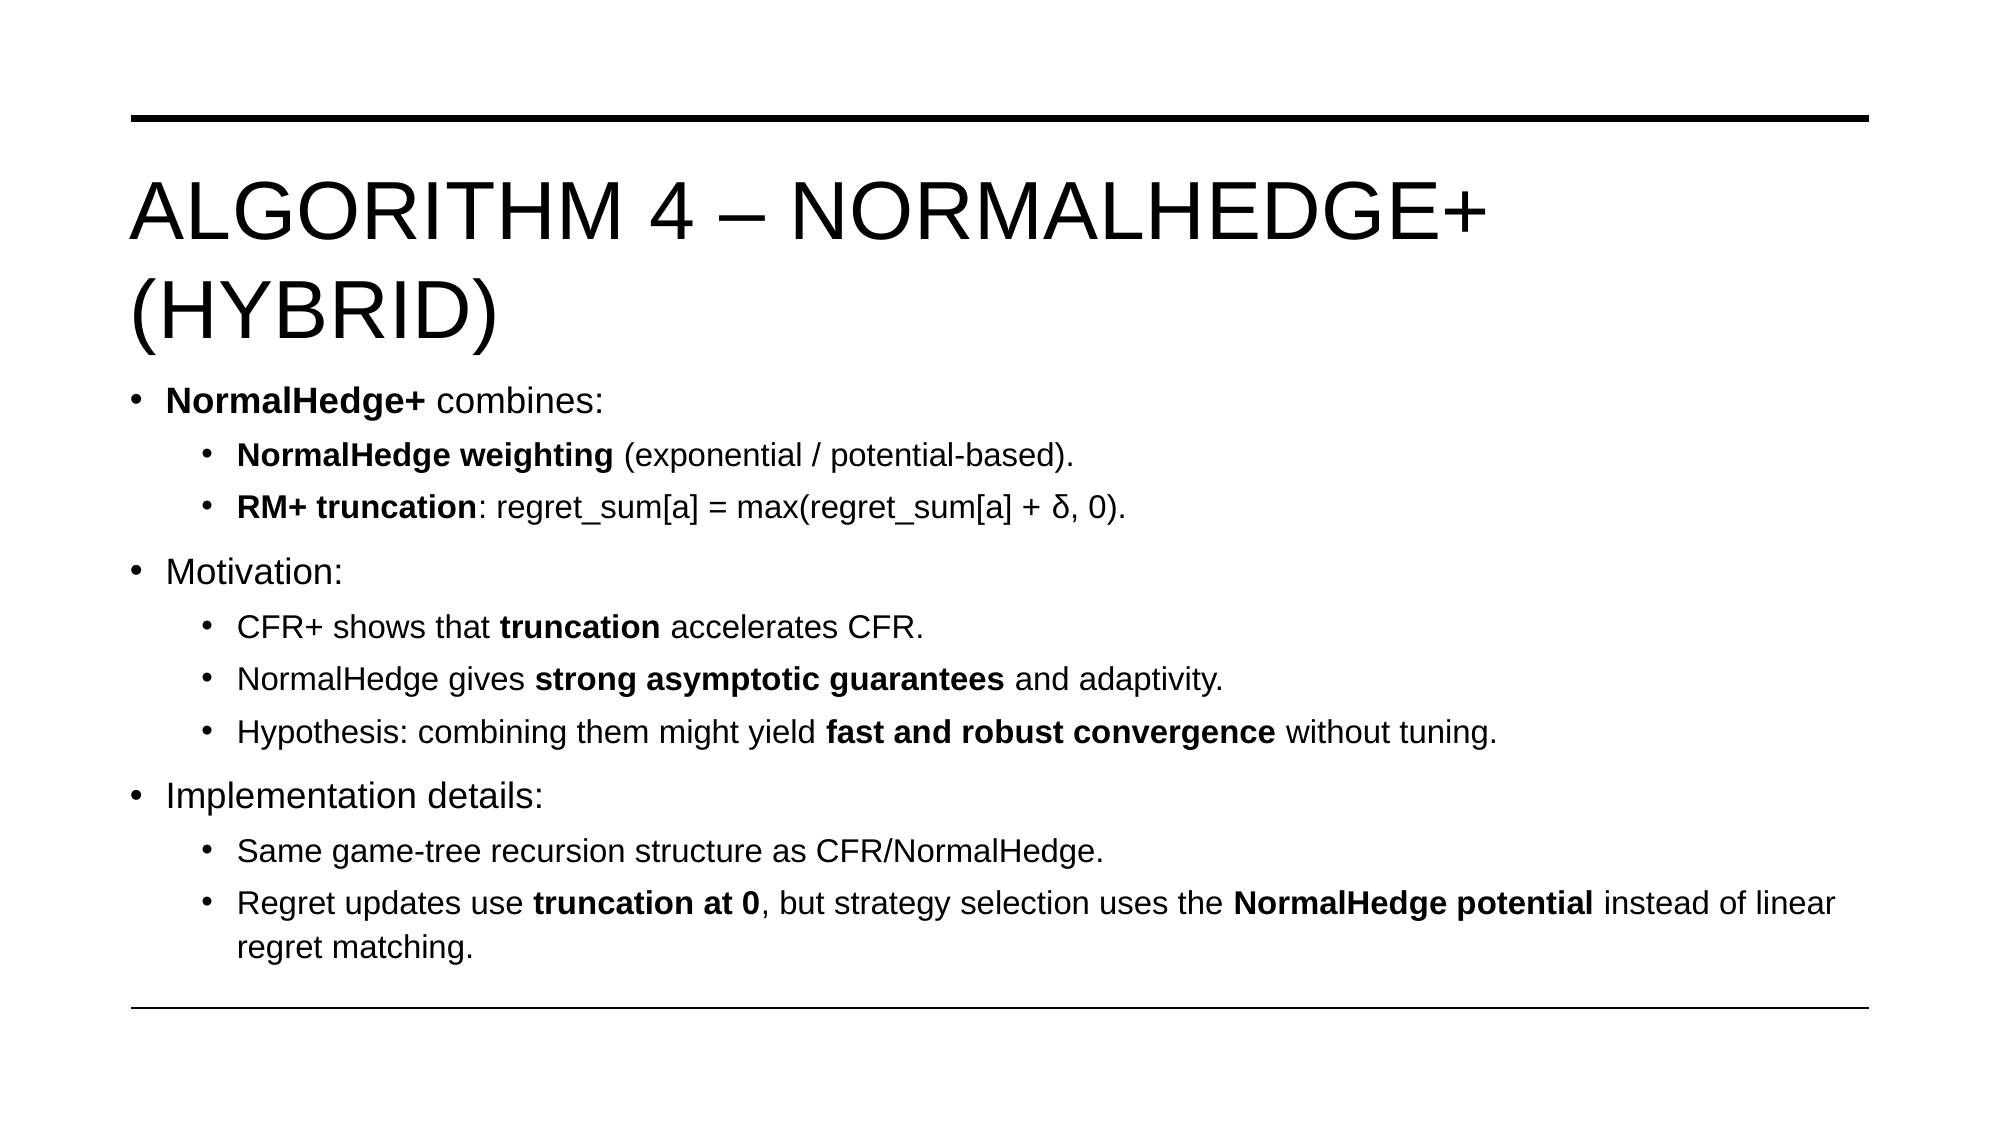

# Algorithm 4 – NormalHedge+ (Hybrid)
NormalHedge+ combines:
NormalHedge weighting (exponential / potential-based).
RM+ truncation: regret_sum[a] = max(regret_sum[a] + δ, 0).
Motivation:
CFR+ shows that truncation accelerates CFR.
NormalHedge gives strong asymptotic guarantees and adaptivity.
Hypothesis: combining them might yield fast and robust convergence without tuning.
Implementation details:
Same game-tree recursion structure as CFR/NormalHedge.
Regret updates use truncation at 0, but strategy selection uses the NormalHedge potential instead of linear regret matching.